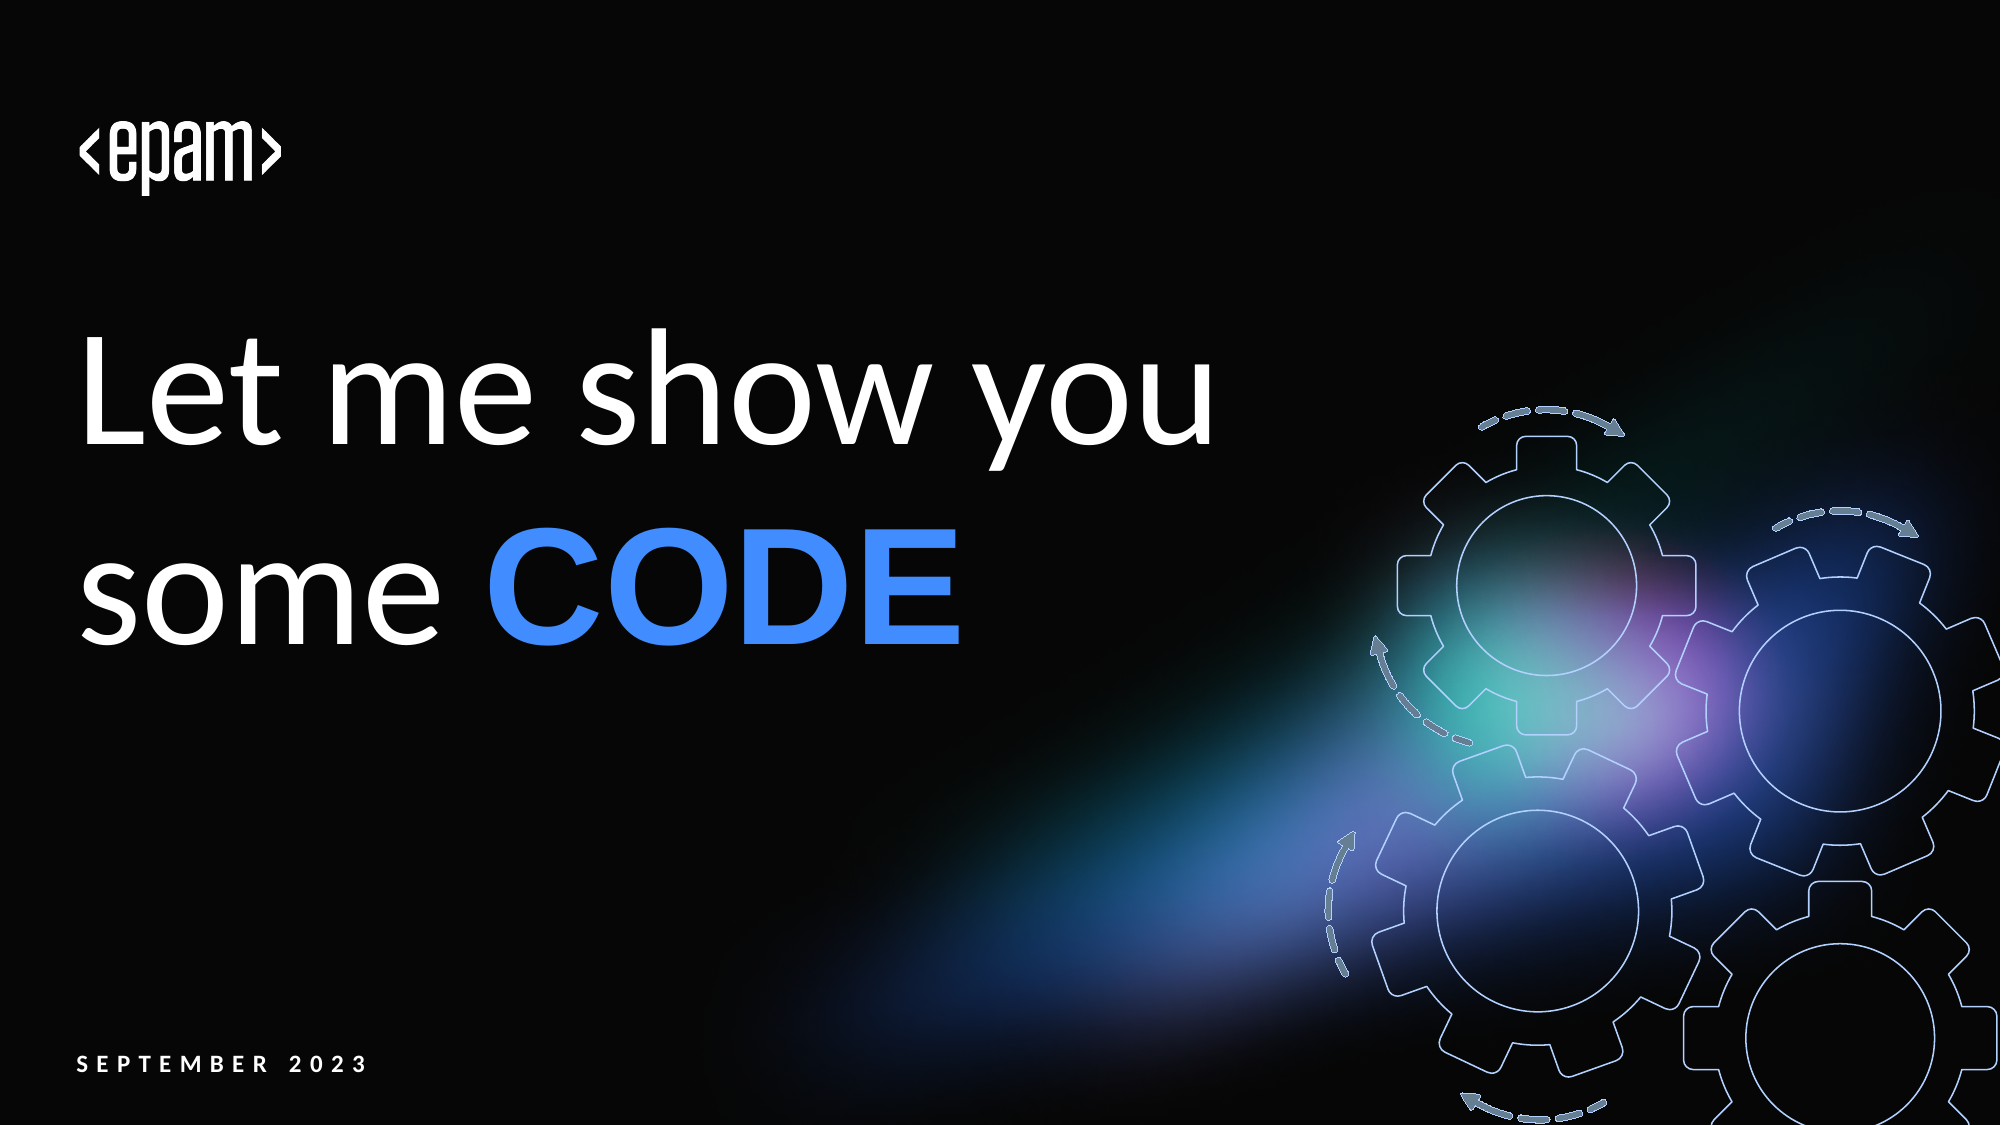

# Let me show you some CODE

SEPTEMBER 2023